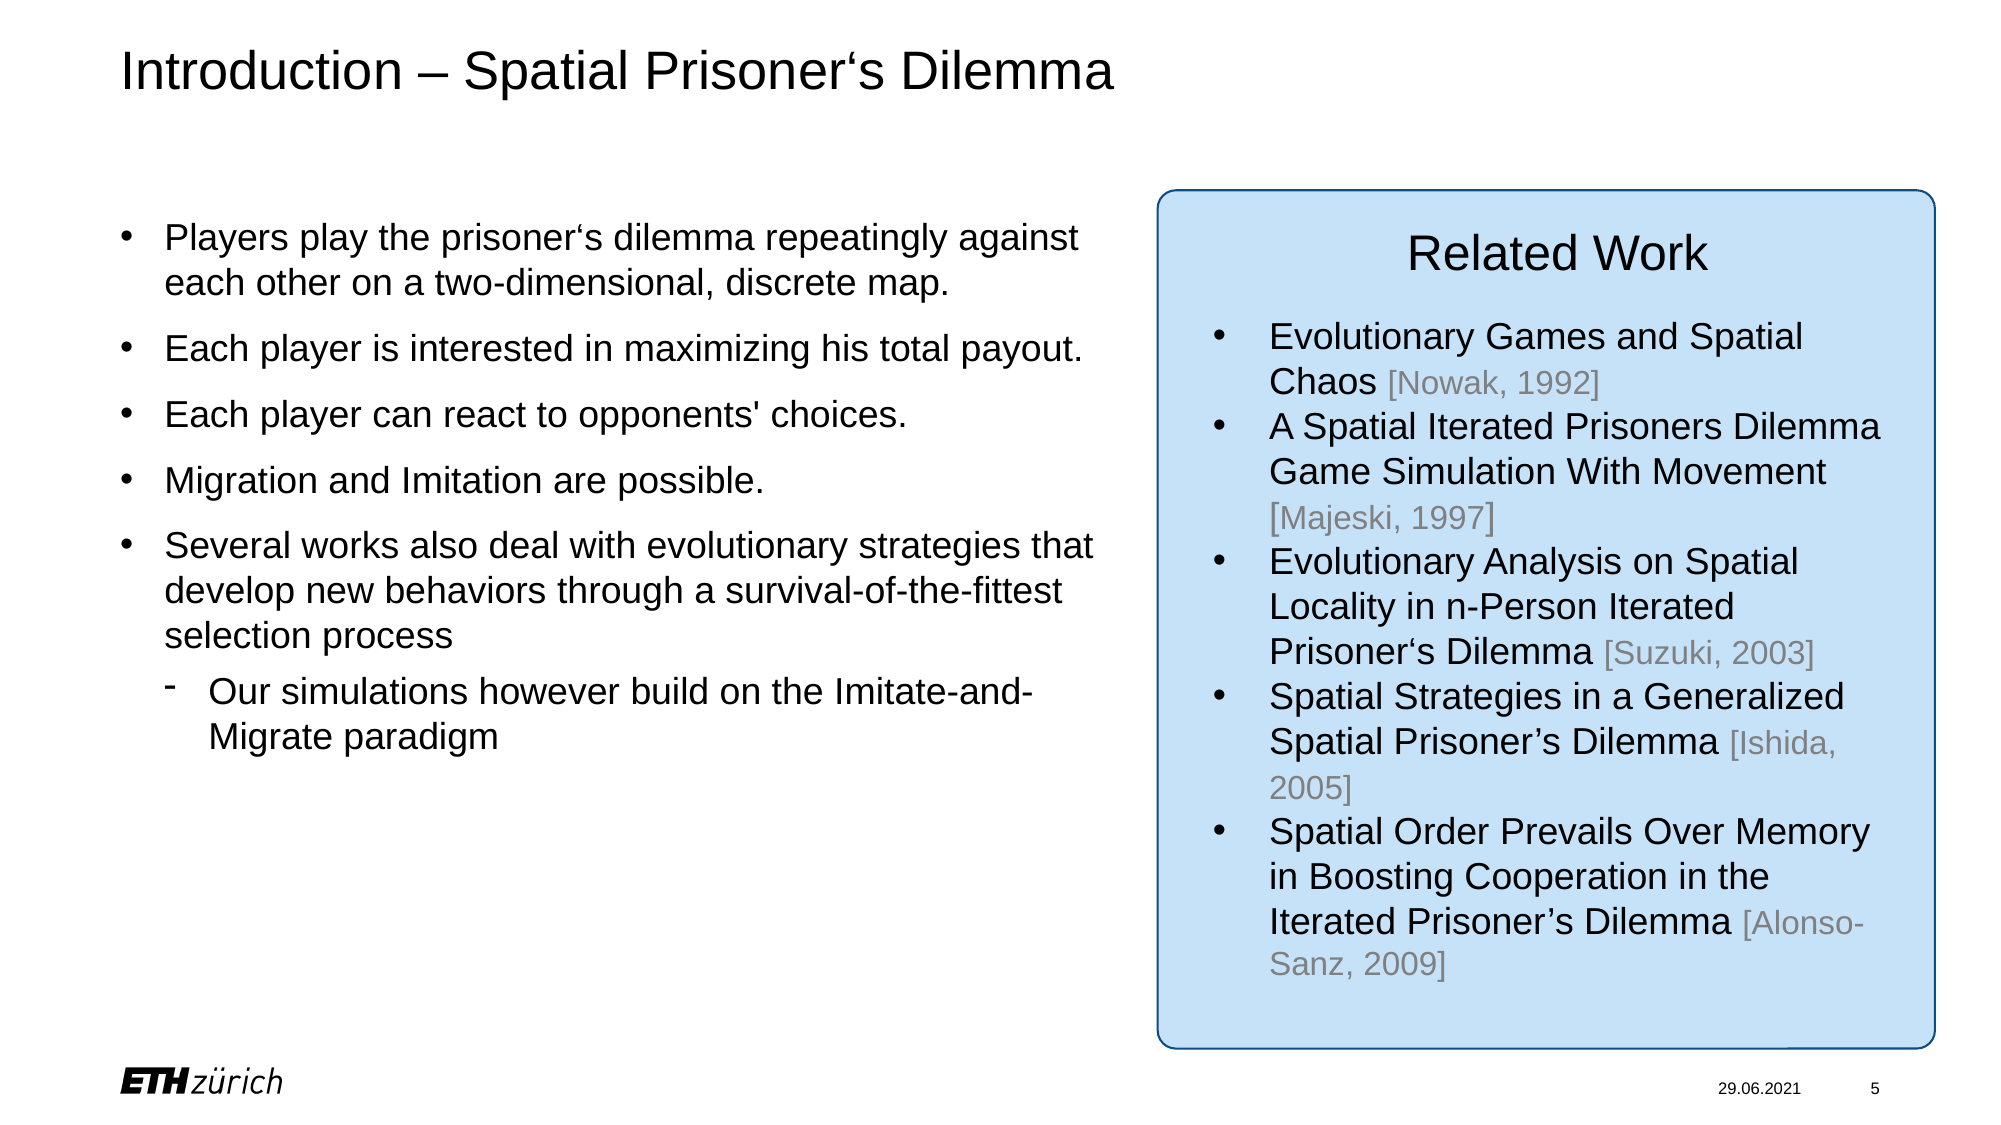

# Introduction – Spatial Prisoner‘s Dilemma

Players play the prisoner‘s dilemma repeatingly against each other on a two-dimensional, discrete map.
Each player is interested in maximizing his total payout.
Each player can react to opponents' choices.
Migration and Imitation are possible.
Several works also deal with evolutionary strategies that develop new behaviors through a survival-of-the-fittest selection process
Our simulations however build on the Imitate-and-Migrate paradigm
Related Work
Evolutionary Games and Spatial Chaos [Nowak, 1992]
A Spatial Iterated Prisoners Dilemma Game Simulation With Movement [Majeski, 1997]
Evolutionary Analysis on Spatial Locality in n-Person Iterated Prisoner‘s Dilemma [Suzuki, 2003]
Spatial Strategies in a Generalized Spatial Prisoner’s Dilemma [Ishida, 2005]
Spatial Order Prevails Over Memory in Boosting Cooperation in the Iterated Prisoner’s Dilemma [Alonso-Sanz, 2009]
29.06.2021
5